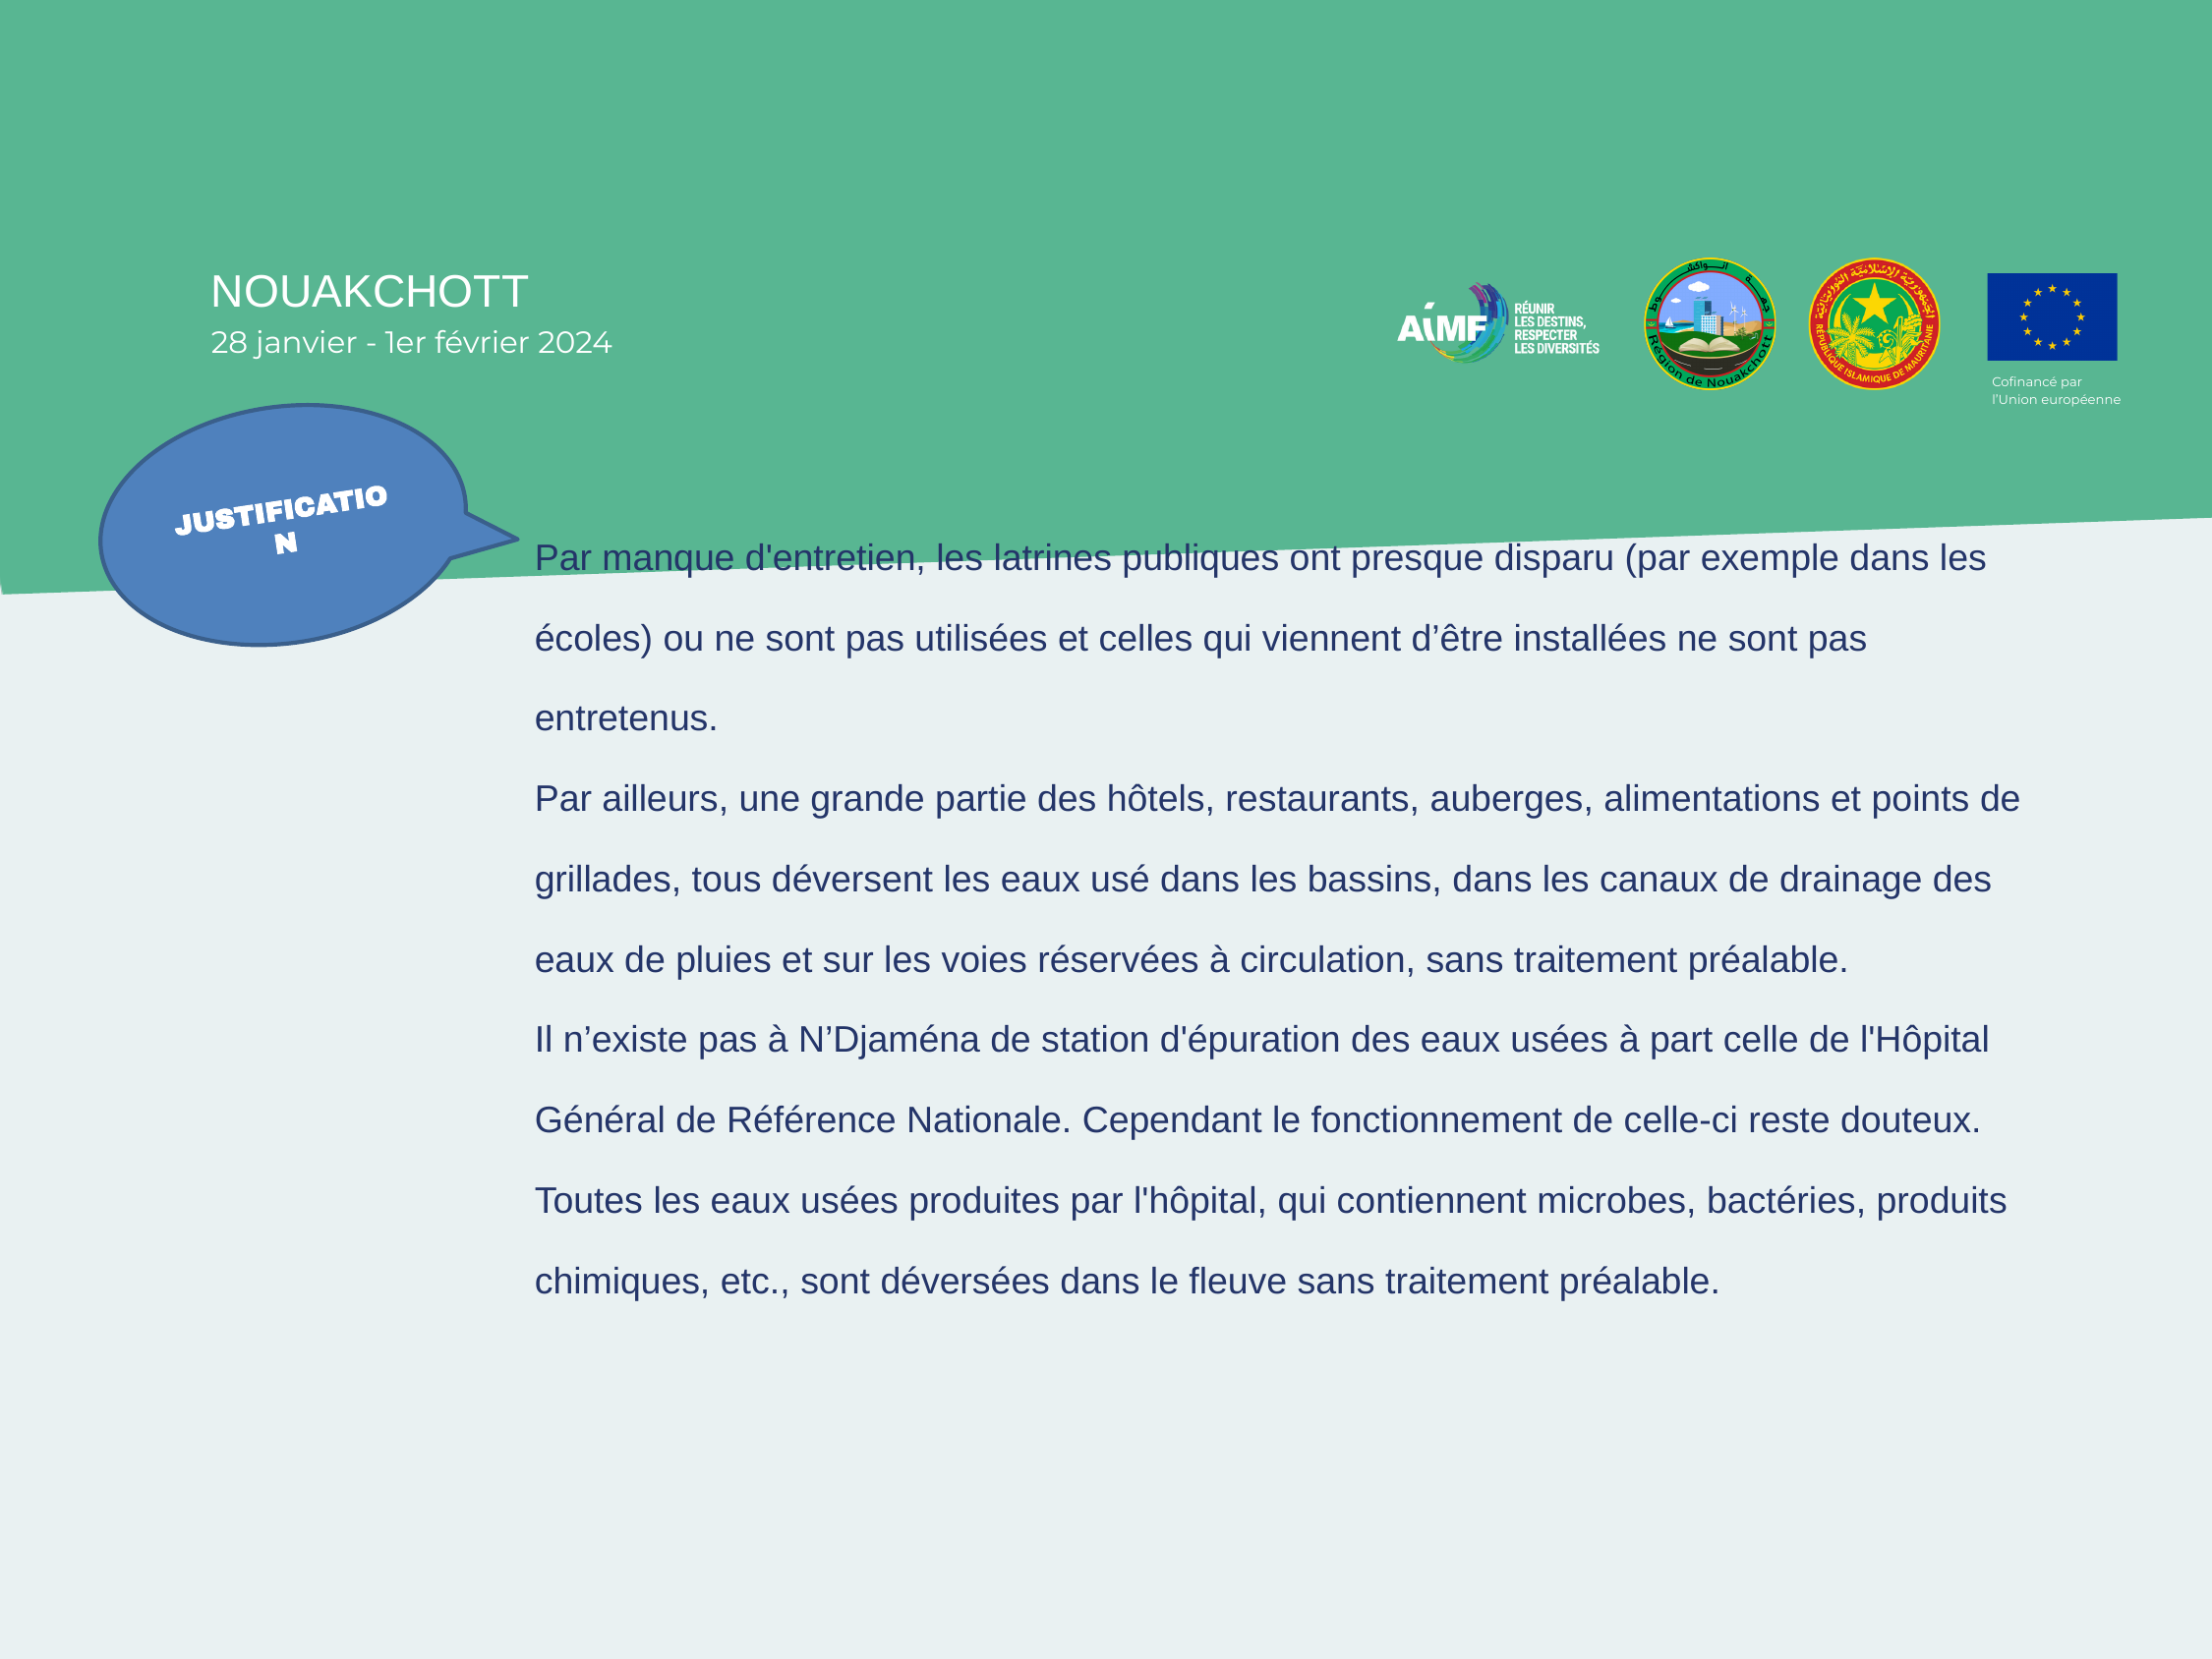

NOUAKCHOTT
28 janvier - 1er février 2024

Cofinancé par l’Union européenne
JUSTIFICATION
Par manque d'entretien, les latrines publiques ont presque disparu (par exemple dans les écoles) ou ne sont pas utilisées et celles qui viennent d’être installées ne sont pas entretenus.
Par ailleurs, une grande partie des hôtels, restaurants, auberges, alimentations et points de grillades, tous déversent les eaux usé dans les bassins, dans les canaux de drainage des eaux de pluies et sur les voies réservées à circulation, sans traitement préalable.
Il n’existe pas à N’Djaména de station d'épuration des eaux usées à part celle de l'Hôpital Général de Référence Nationale. Cependant le fonctionnement de celle-ci reste douteux. Toutes les eaux usées produites par l'hôpital, qui contiennent microbes, bactéries, produits chimiques, etc., sont déversées dans le fleuve sans traitement préalable.